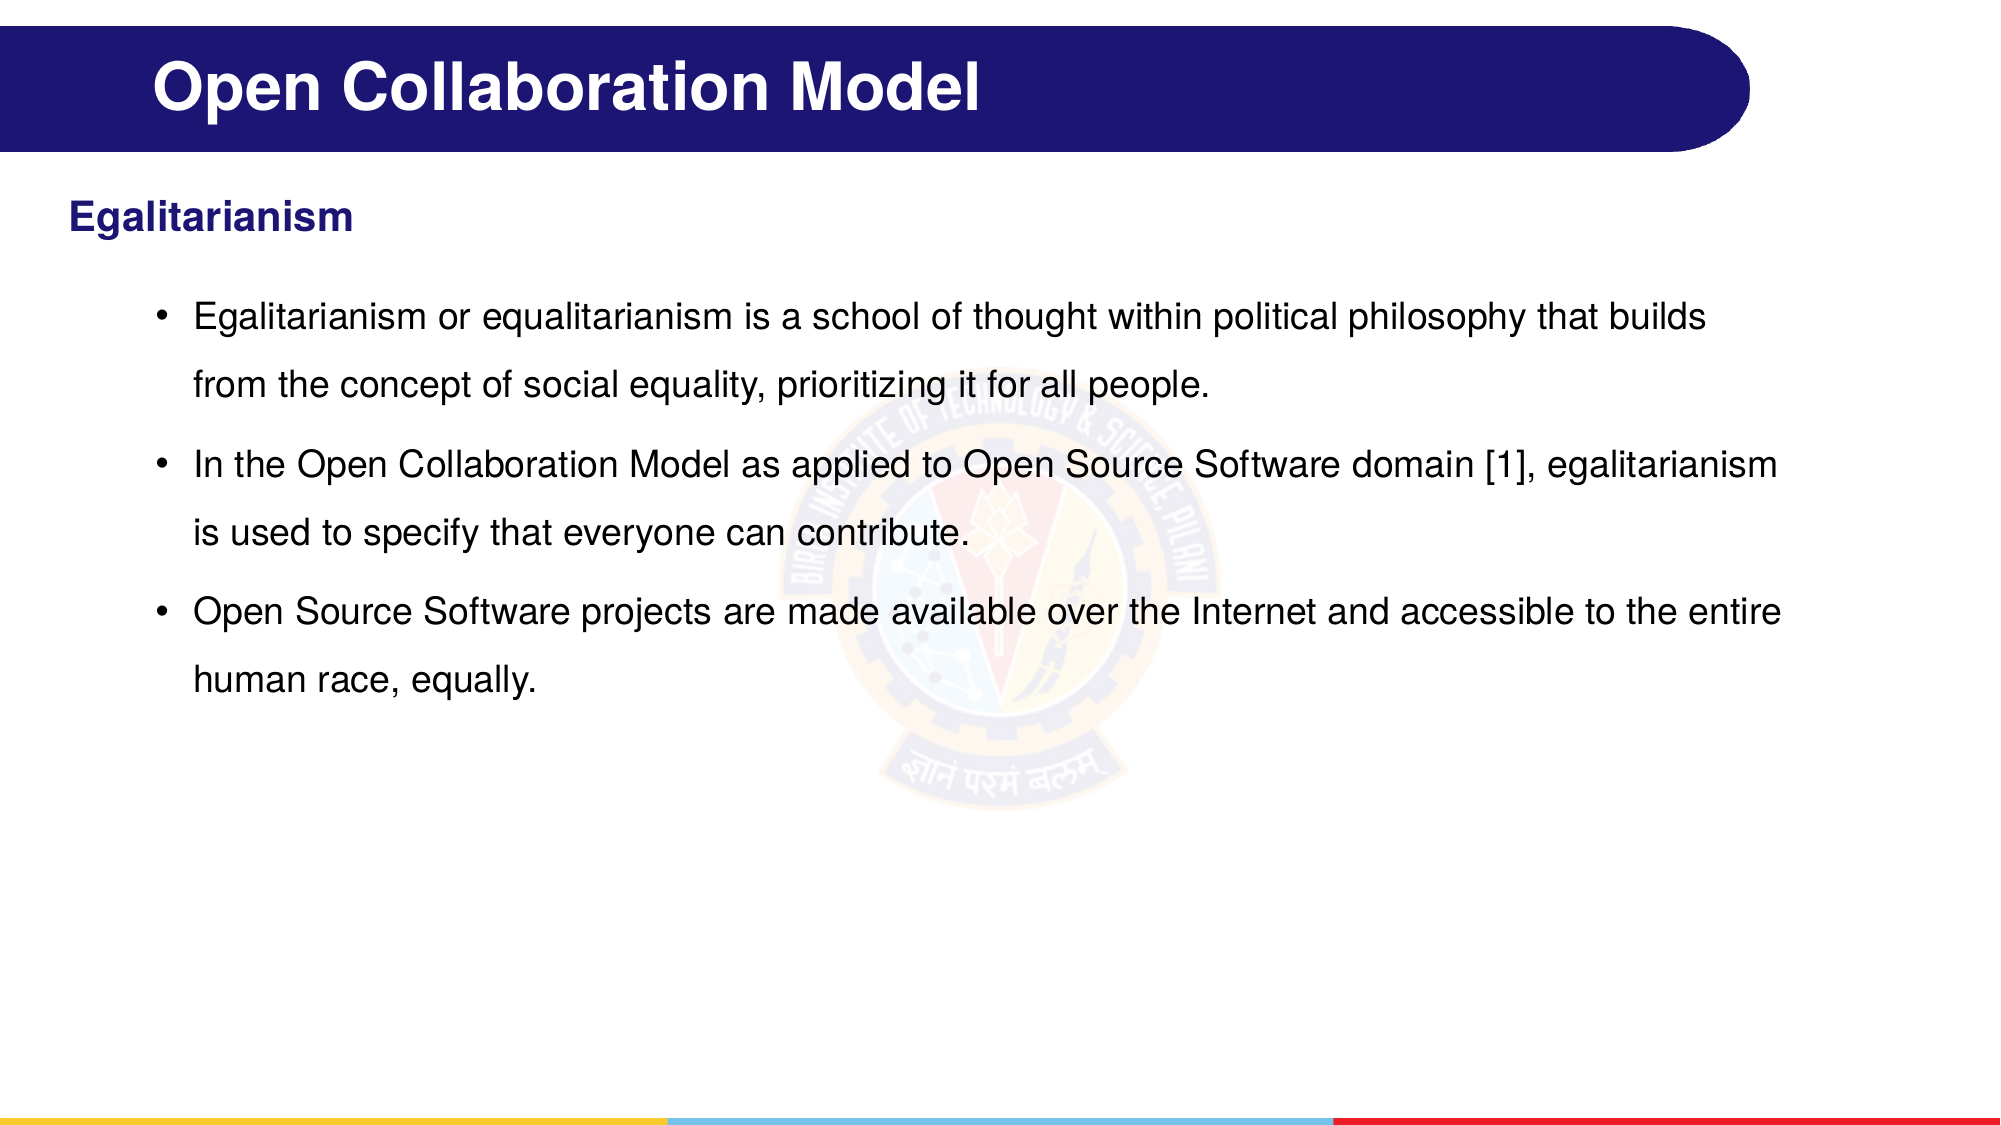

# Open Collaboration Model
Egalitarianism
Egalitarianism or equalitarianism is a school of thought within political philosophy that builds from the concept of social equality, prioritizing it for all people.
In the Open Collaboration Model as applied to Open Source Software domain [1], egalitarianism is used to specify that everyone can contribute.
Open Source Software projects are made available over the Internet and accessible to the entire human race, equally.